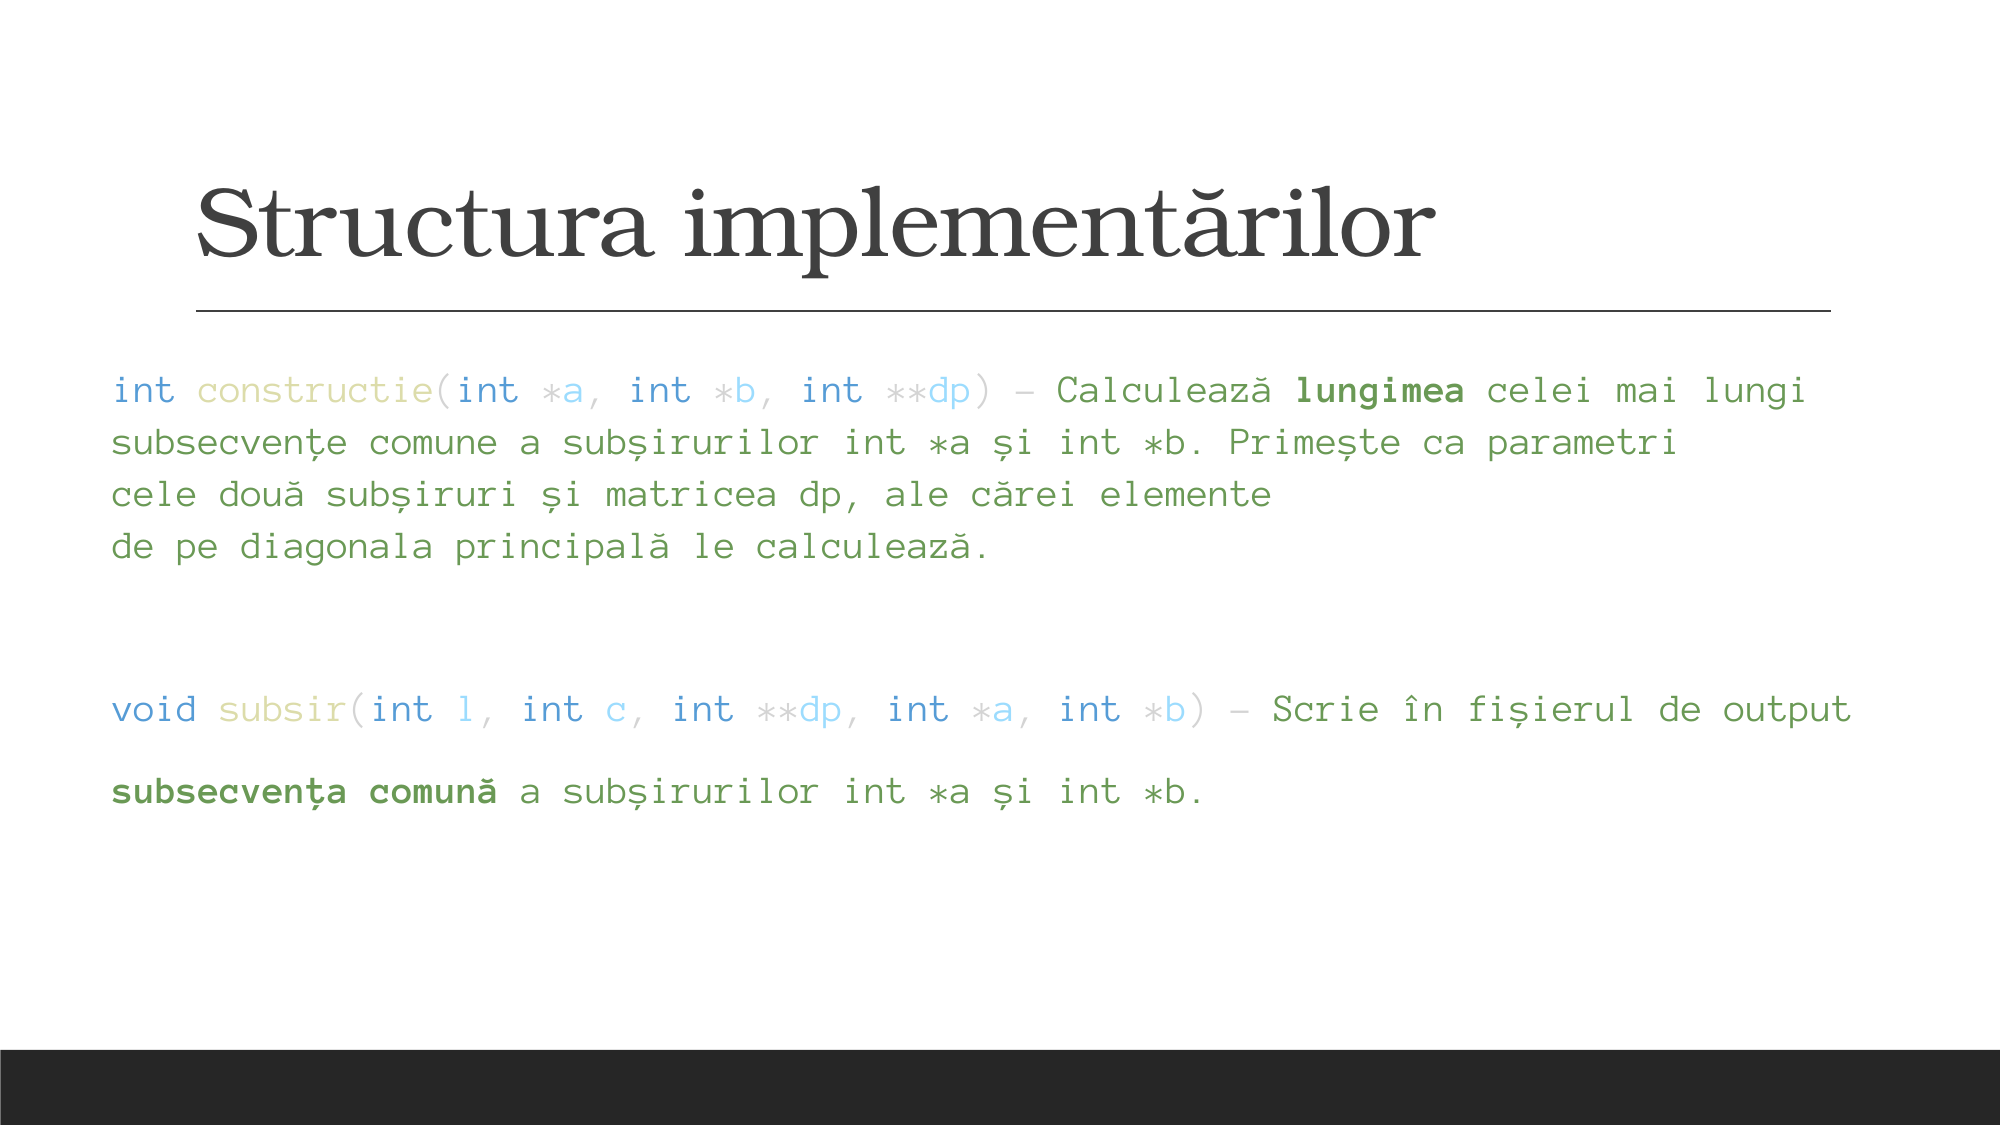

# Structura implementărilor
int constructie(int *a, int *b, int **dp) - Calculează lungimea celei mai lungi subsecvențe comune a subșirurilor int *a și int *b. Primește ca parametri cele două subșiruri și matricea dp, ale cărei elemente de pe diagonala principală le calculează.

void subsir(int l, int c, int **dp, int *a, int *b) - Scrie în fișierul de output
subsecvența comună a subșirurilor int *a și int *b.